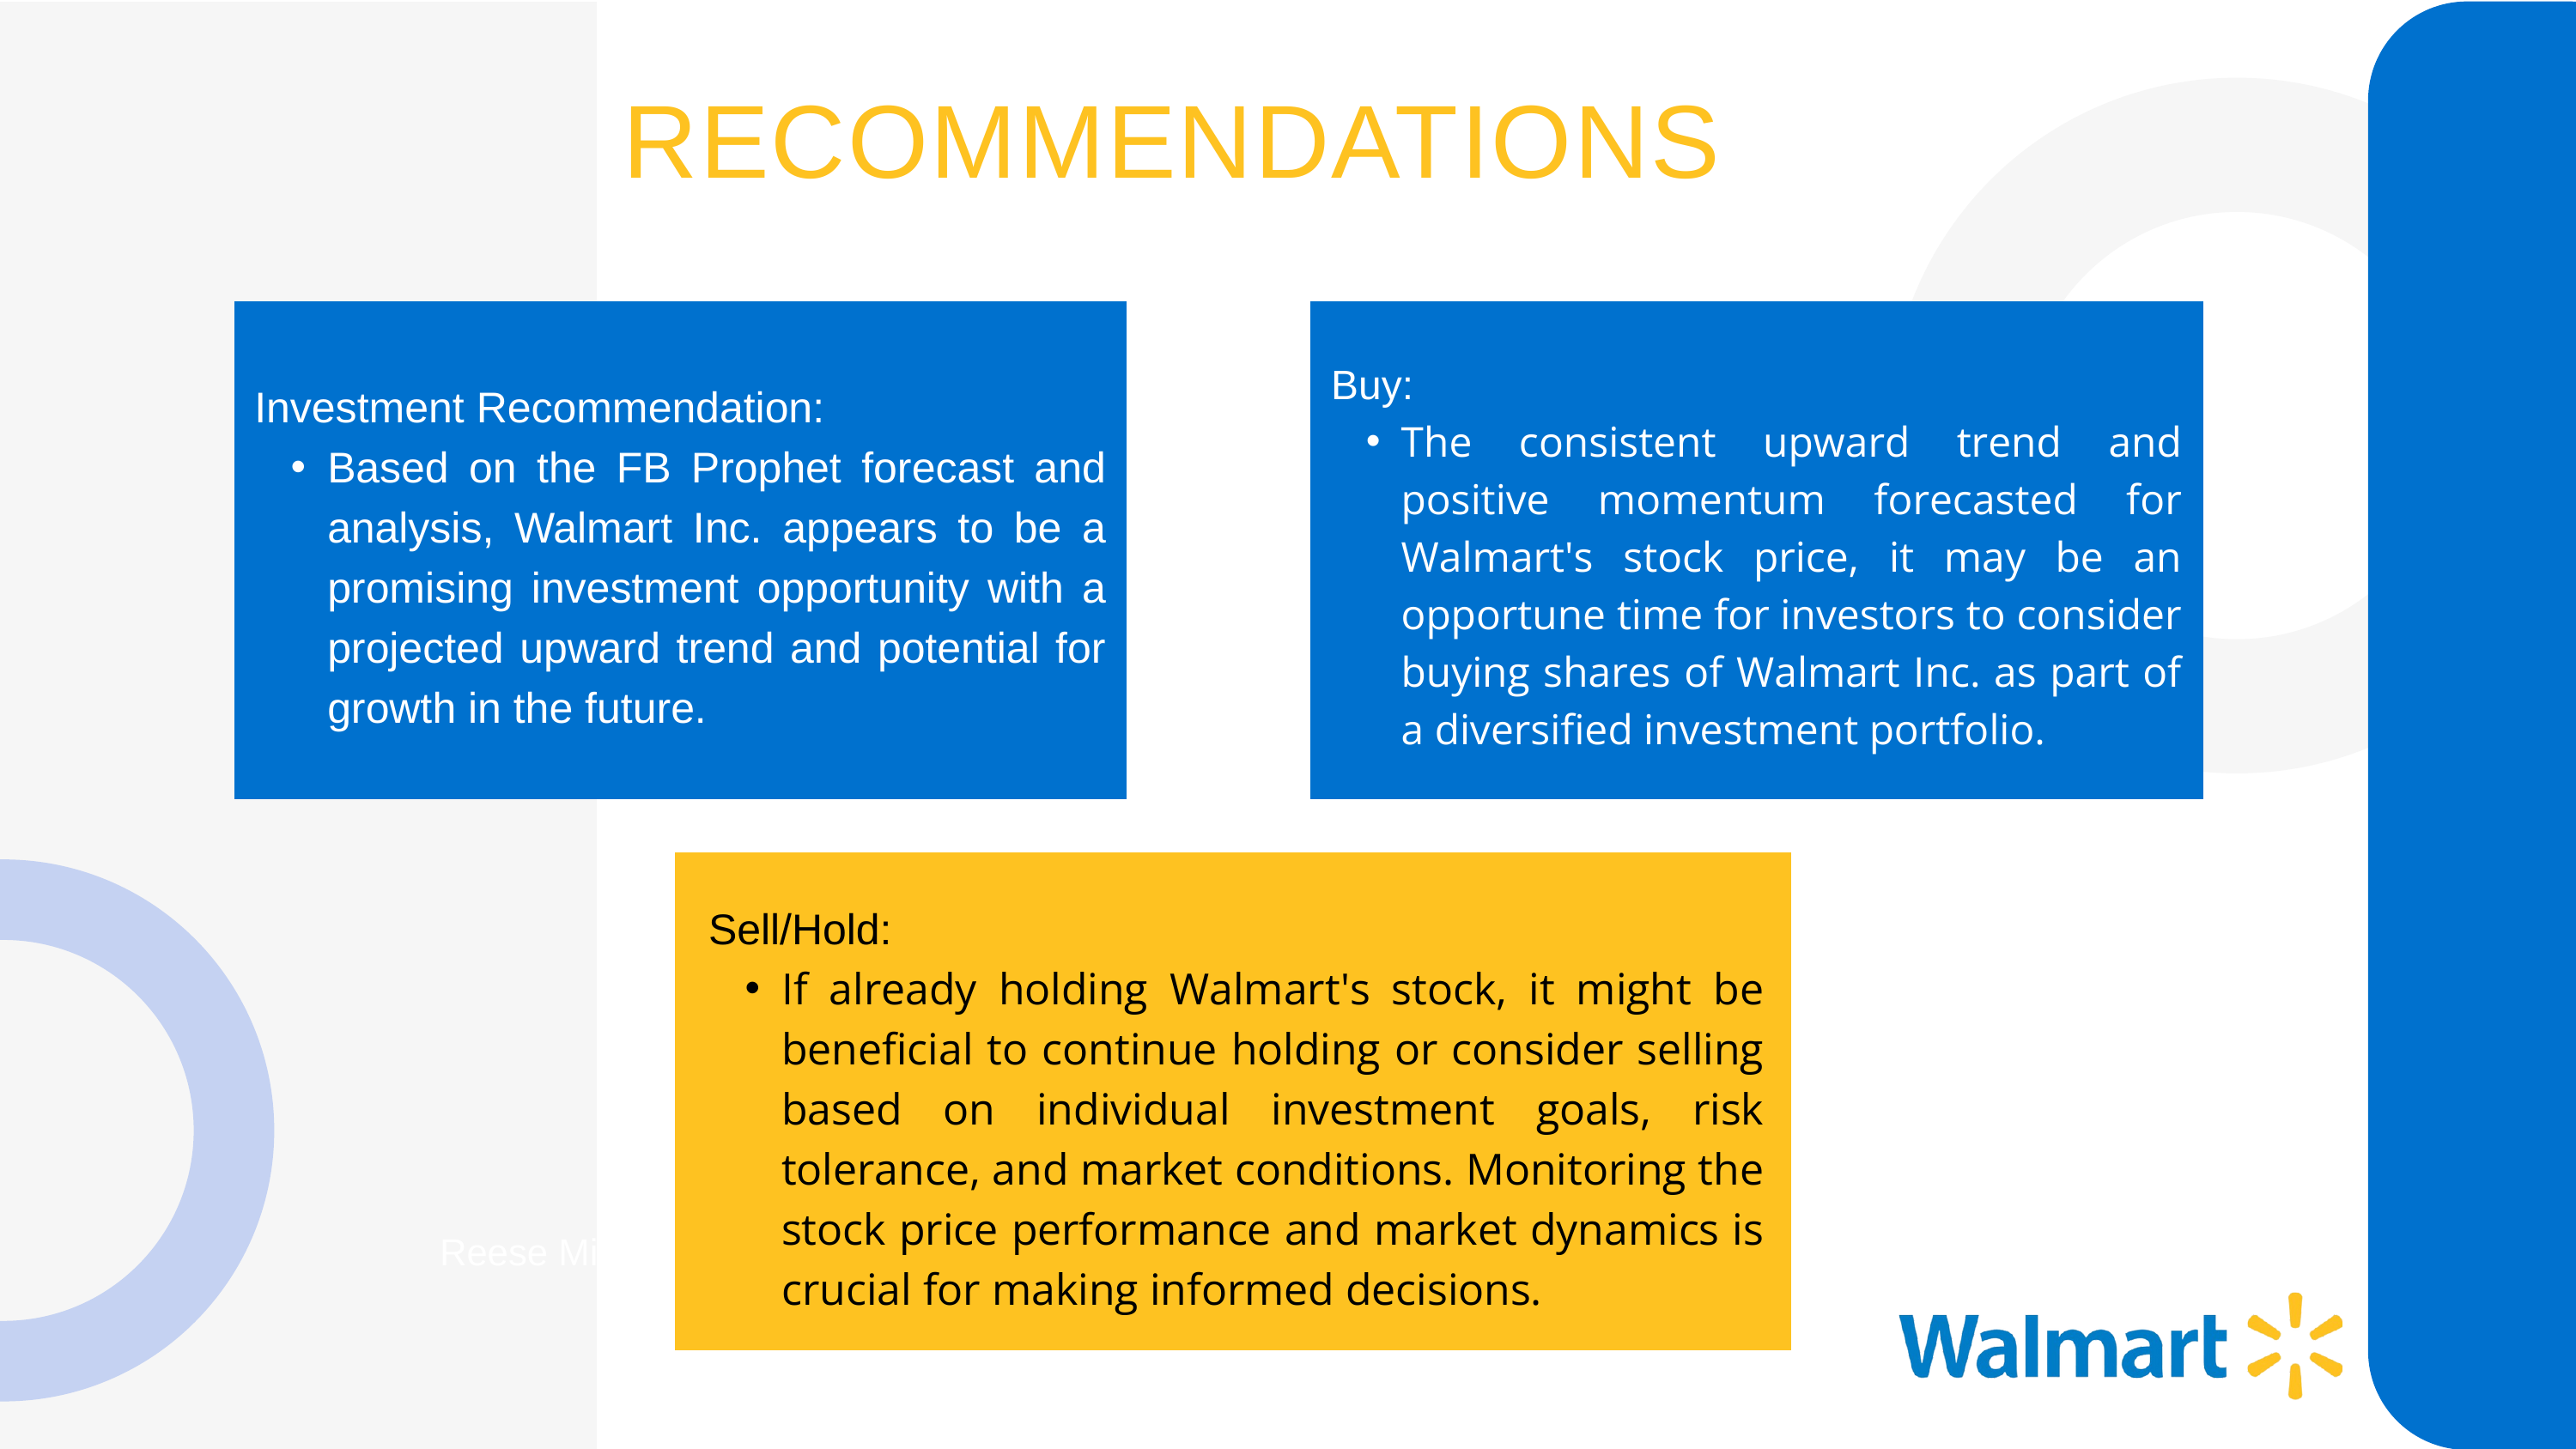

RECOMMENDATIONS

Buy:
The consistent upward trend and positive momentum forecasted for Walmart's stock price, it may be an opportune time for investors to consider buying shares of Walmart Inc. as part of a diversified investment portfolio.
Investment Recommendation:
Based on the FB Prophet forecast and analysis, Walmart Inc. appears to be a promising investment opportunity with a projected upward trend and potential for growth in the future.
In a world flooded with marketing noise, Thynk Unlimited stands out as a beacon of creativity and effectiveness.

Sell/Hold:
If already holding Walmart's stock, it might be beneficial to continue holding or consider selling based on individual investment goals, risk tolerance, and market conditions. Monitoring the stock price performance and market dynamics is crucial for making informed decisions.

Reese Miller
Rufus Stewart